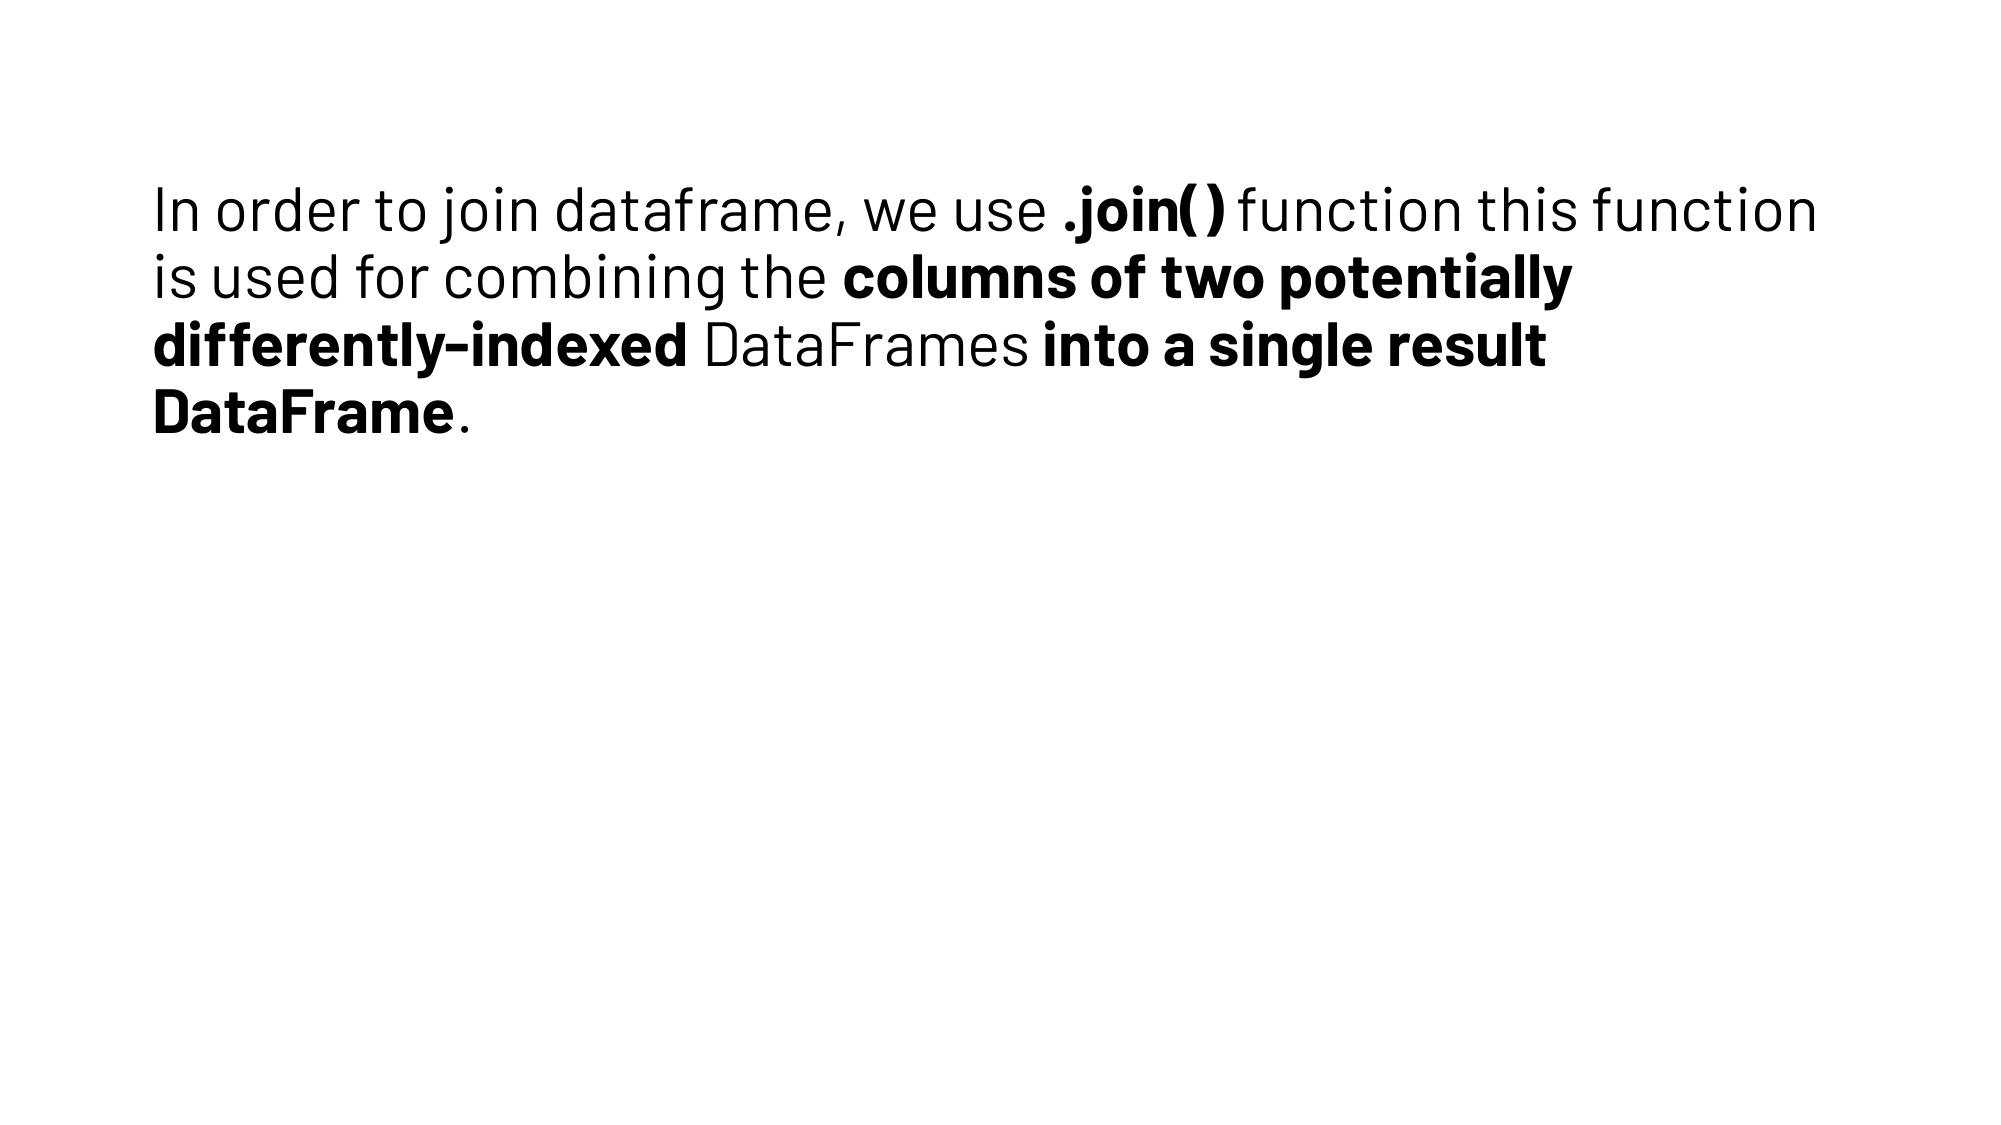

In order to join dataframe, we use .join() function this function is used for combining the columns of two potentially differently-indexed DataFrames into a single result DataFrame.